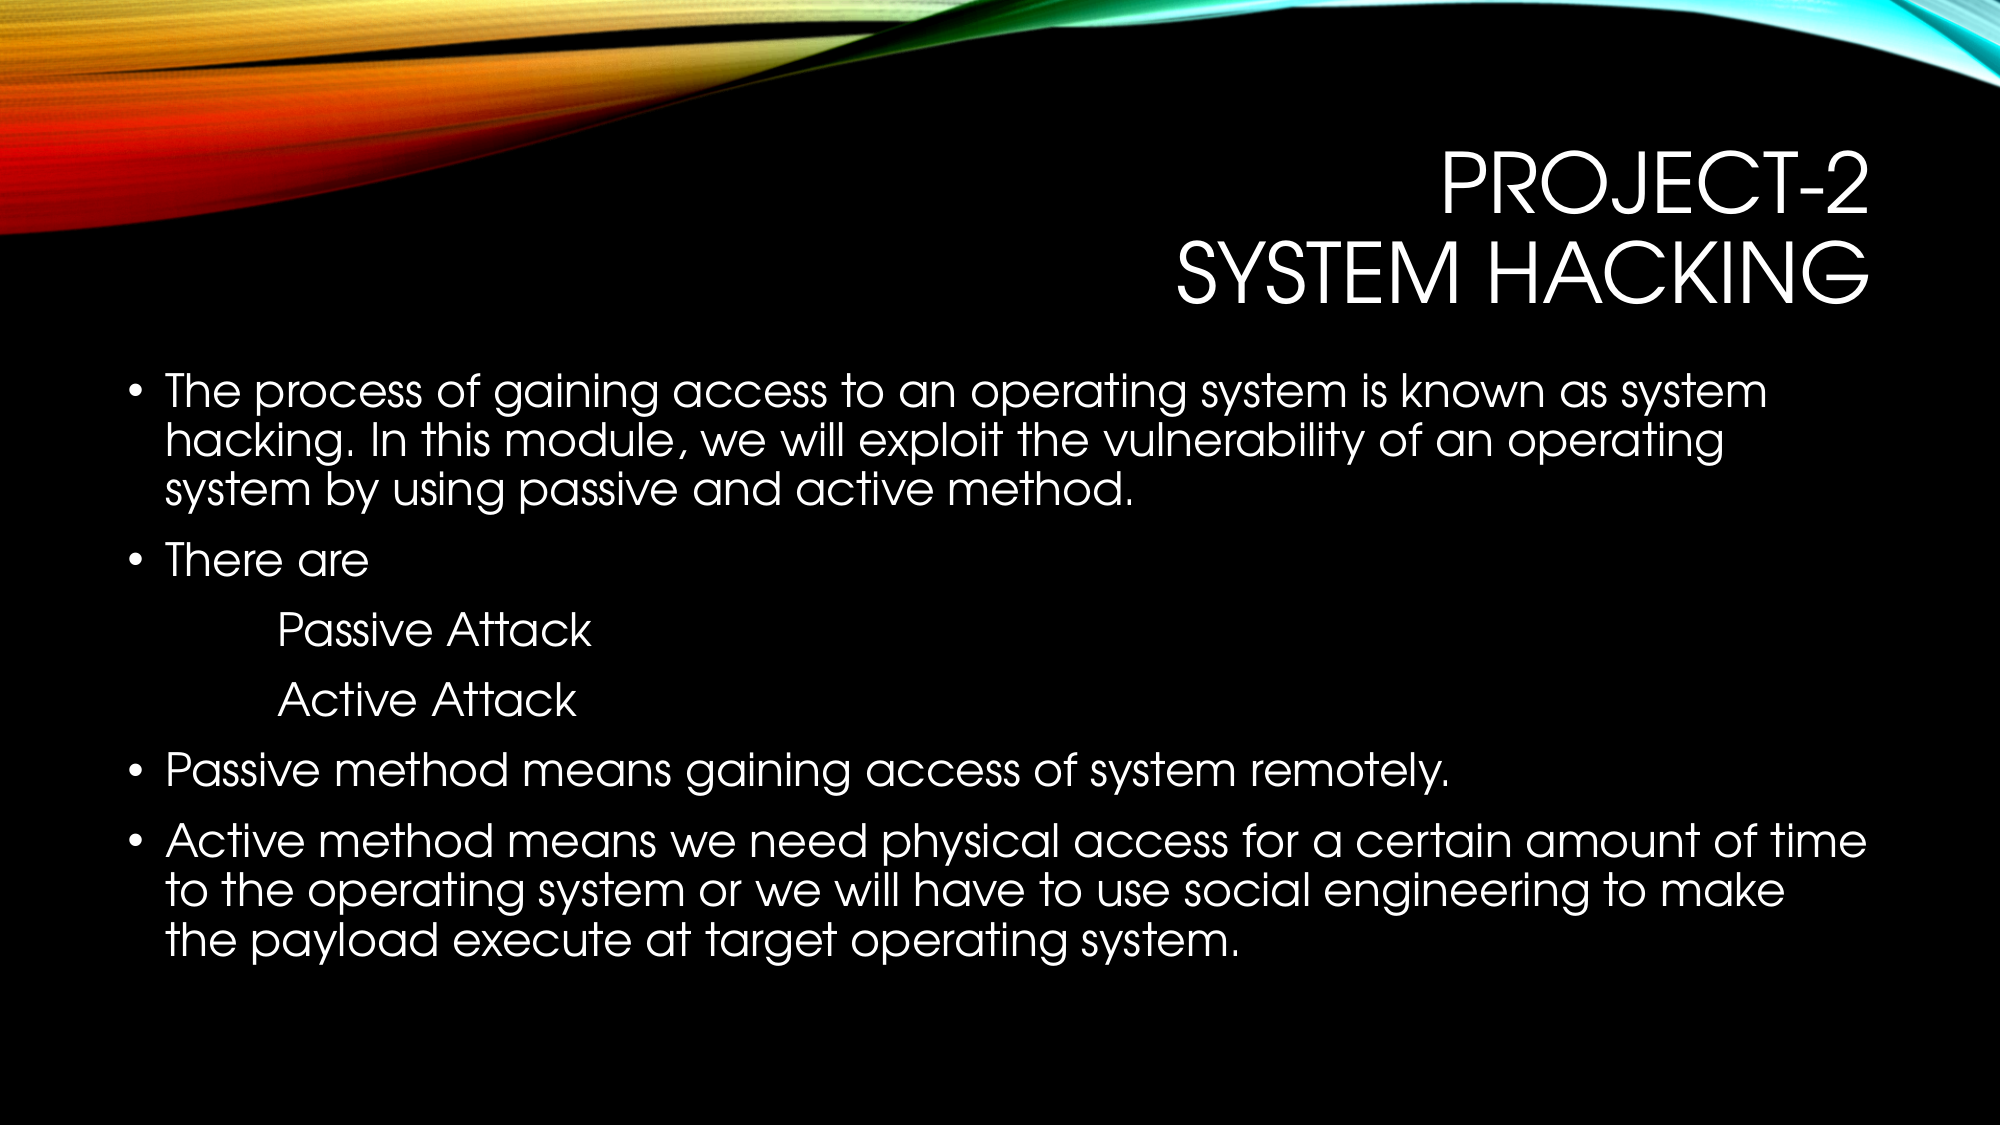

# Project-2 System hacking
The process of gaining access to an operating system is known as system hacking. In this module, we will exploit the vulnerability of an operating system by using passive and active method.
There are
	Passive Attack
	Active Attack
Passive method means gaining access of system remotely.
Active method means we need physical access for a certain amount of time to the operating system or we will have to use social engineering to make the payload execute at target operating system.